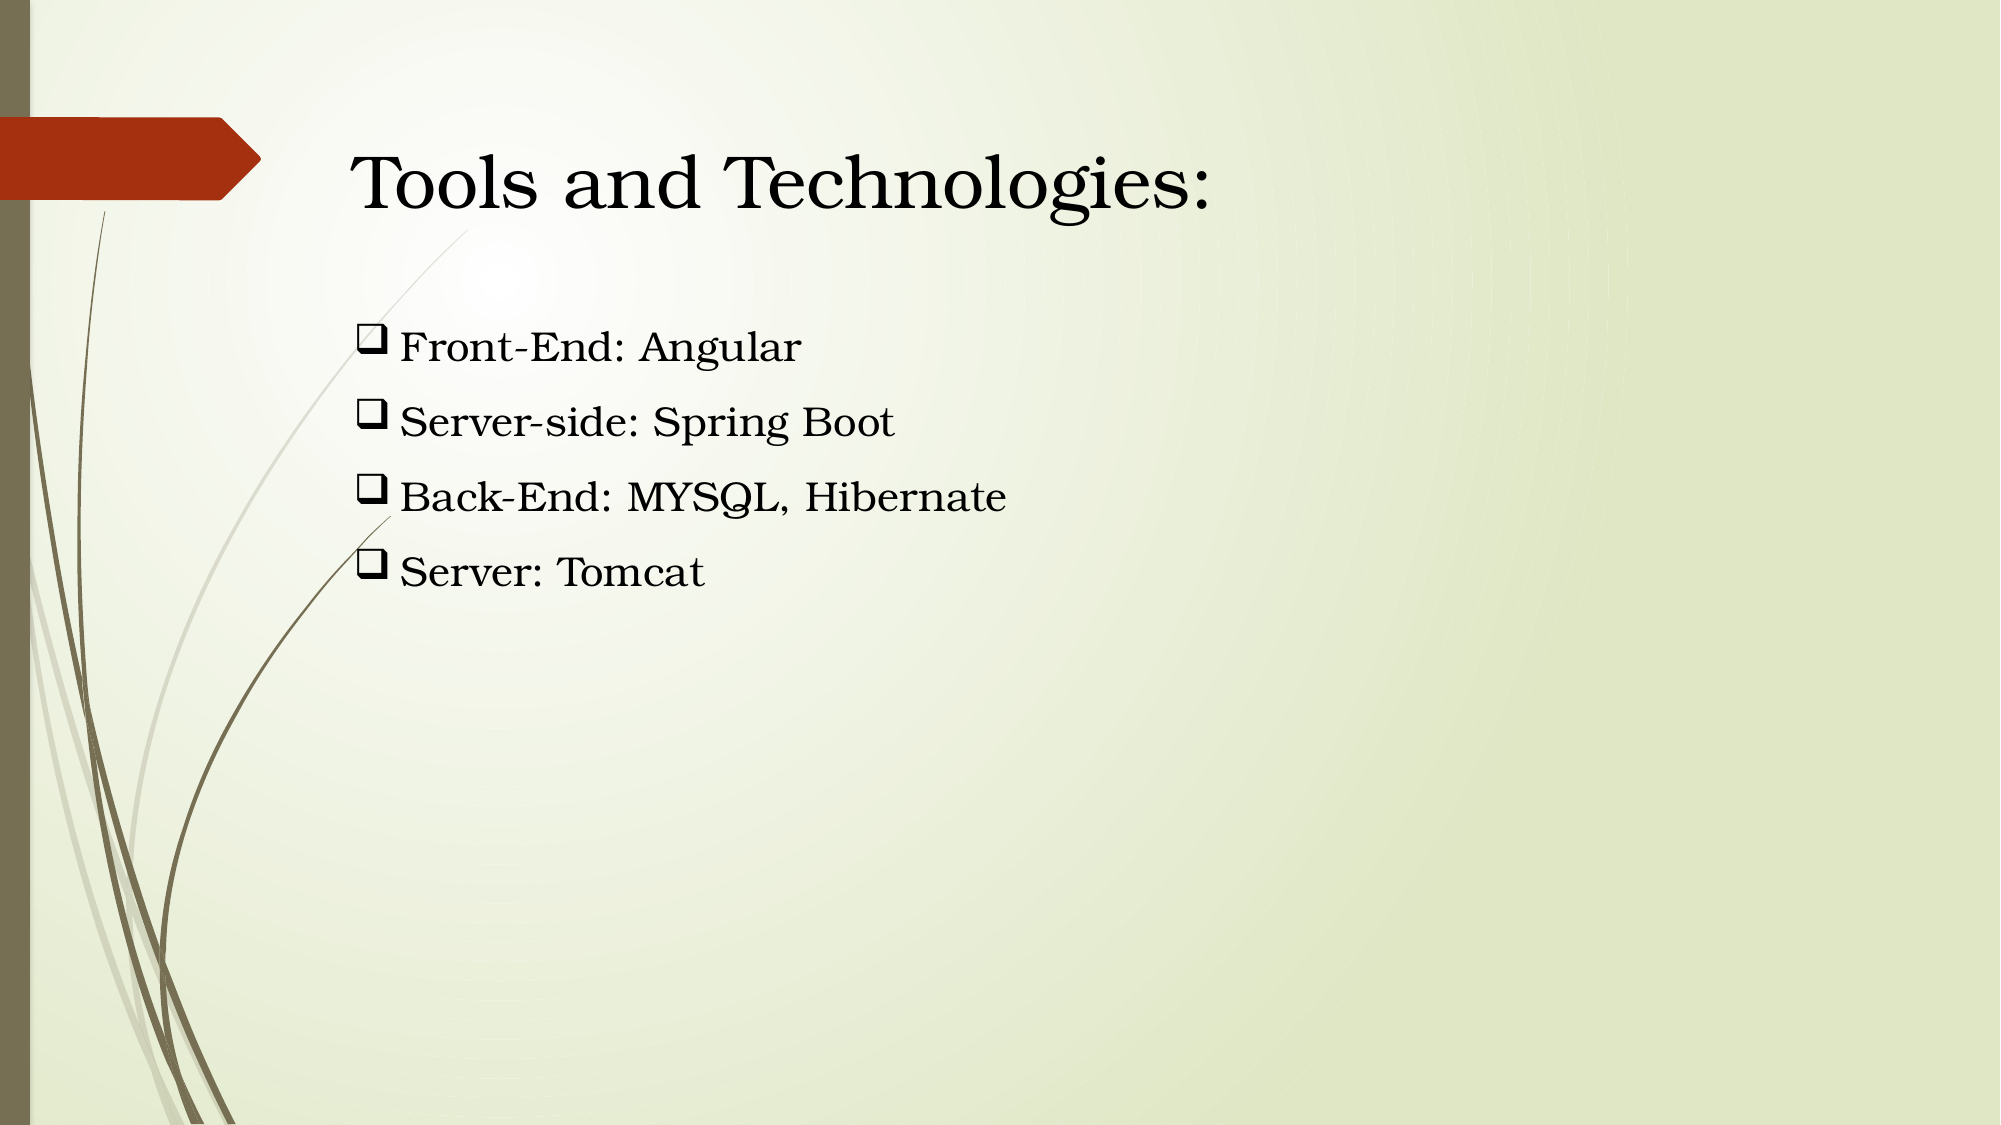

Tools and Technologies:
Front-End: Angular
Server-side: Spring Boot
Back-End: MYSQL, Hibernate
Server: Tomcat